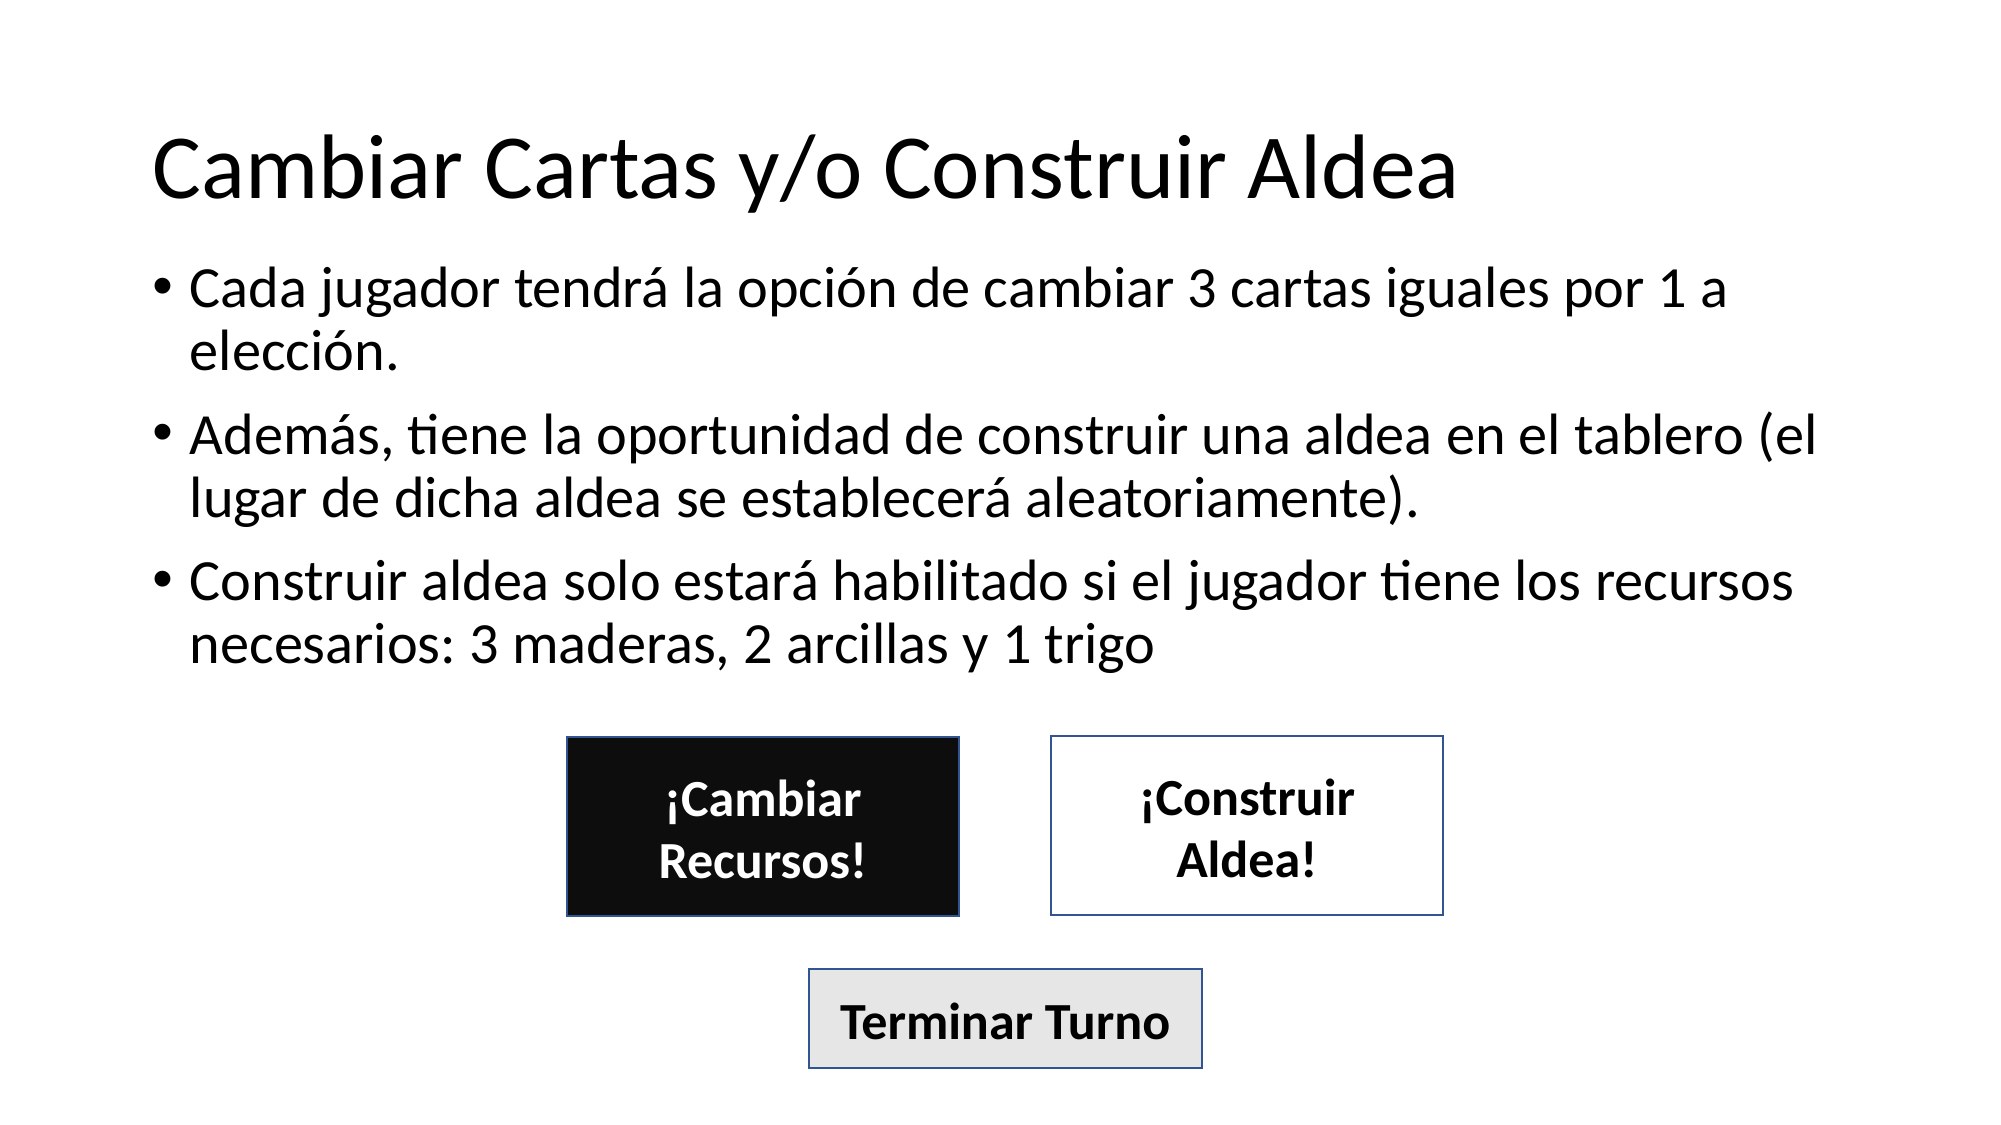

# Cambiar Cartas y/o Construir Aldea
Cada jugador tendrá la opción de cambiar 3 cartas iguales por 1 a elección.
Además, tiene la oportunidad de construir una aldea en el tablero (el lugar de dicha aldea se establecerá aleatoriamente).
Construir aldea solo estará habilitado si el jugador tiene los recursos necesarios: 3 maderas, 2 arcillas y 1 trigo

¡Construir Aldea!
¡Cambiar Recursos!
Terminar Turno